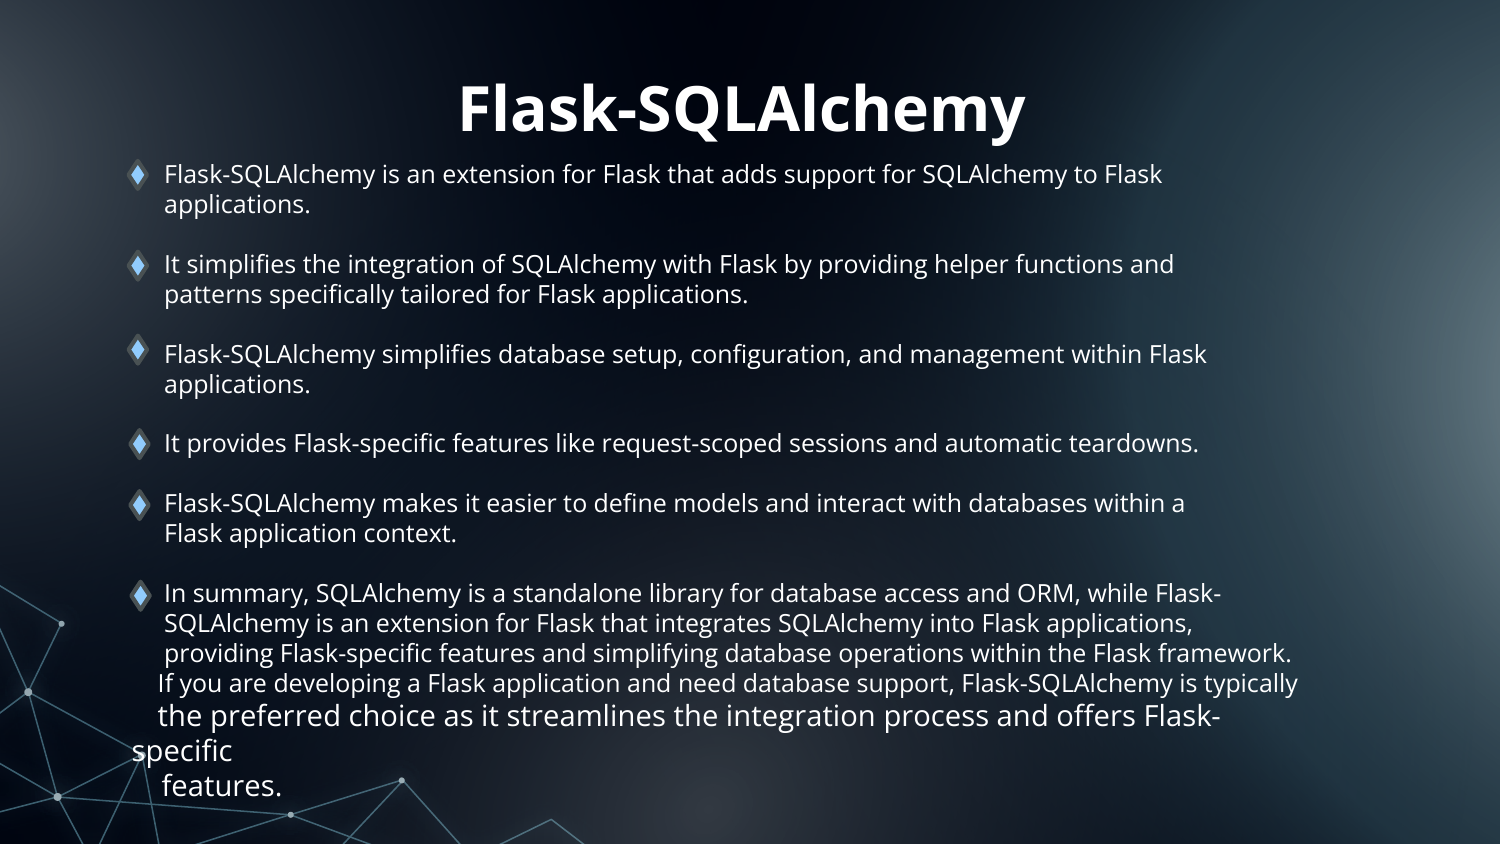

# Flask-SQLAlchemy
     Flask-SQLAlchemy is an extension for Flask that adds support for SQLAlchemy to Flask
     applications.

     It simplifies the integration of SQLAlchemy with Flask by providing helper functions and
     patterns specifically tailored for Flask applications.

     Flask-SQLAlchemy simplifies database setup, configuration, and management within Flask
     applications.

     It provides Flask-specific features like request-scoped sessions and automatic teardowns.

     Flask-SQLAlchemy makes it easier to define models and interact with databases within a
     Flask application context.

     In summary, SQLAlchemy is a standalone library for database access and ORM, while Flask-
     SQLAlchemy is an extension for Flask that integrates SQLAlchemy into Flask applications,
     providing Flask-specific features and simplifying database operations within the Flask framework.
    If you are developing a Flask application and need database support, Flask-SQLAlchemy is typically
    the preferred choice as it streamlines the integration process and offers Flask-specific
    features.